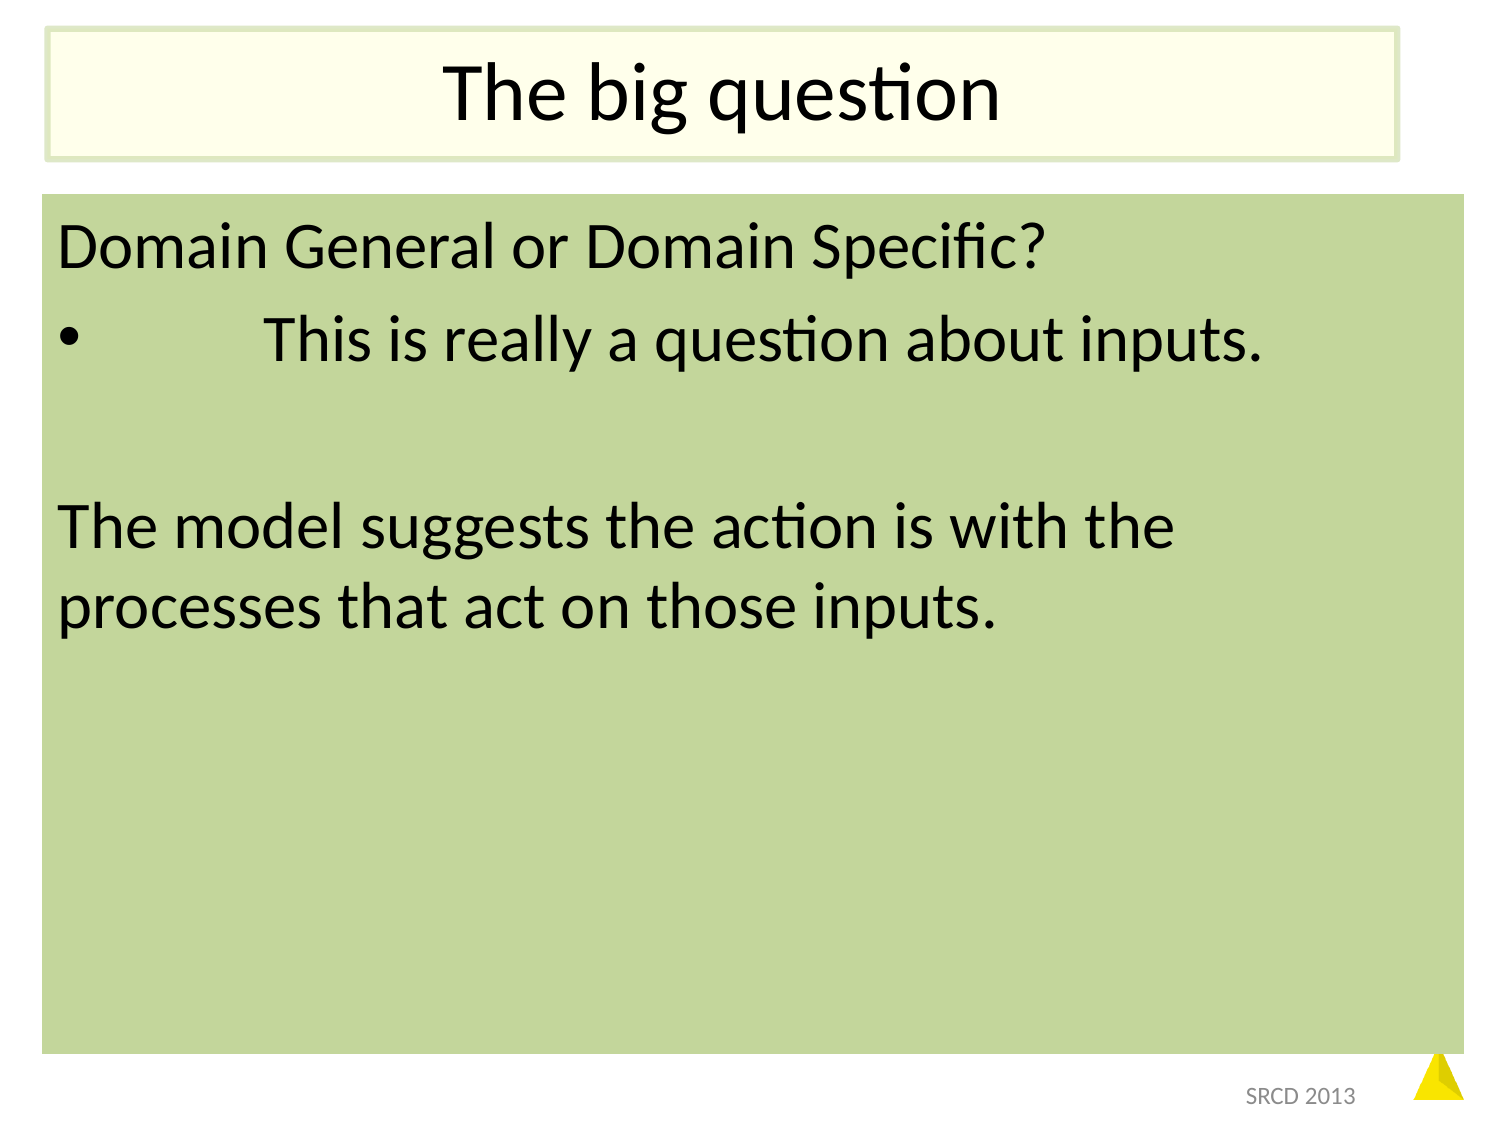

# The big question

Domain General or Domain Specific?
	This is really a question about inputs.

The model suggests the action is with the processes that act on those inputs.
SRCD 2013